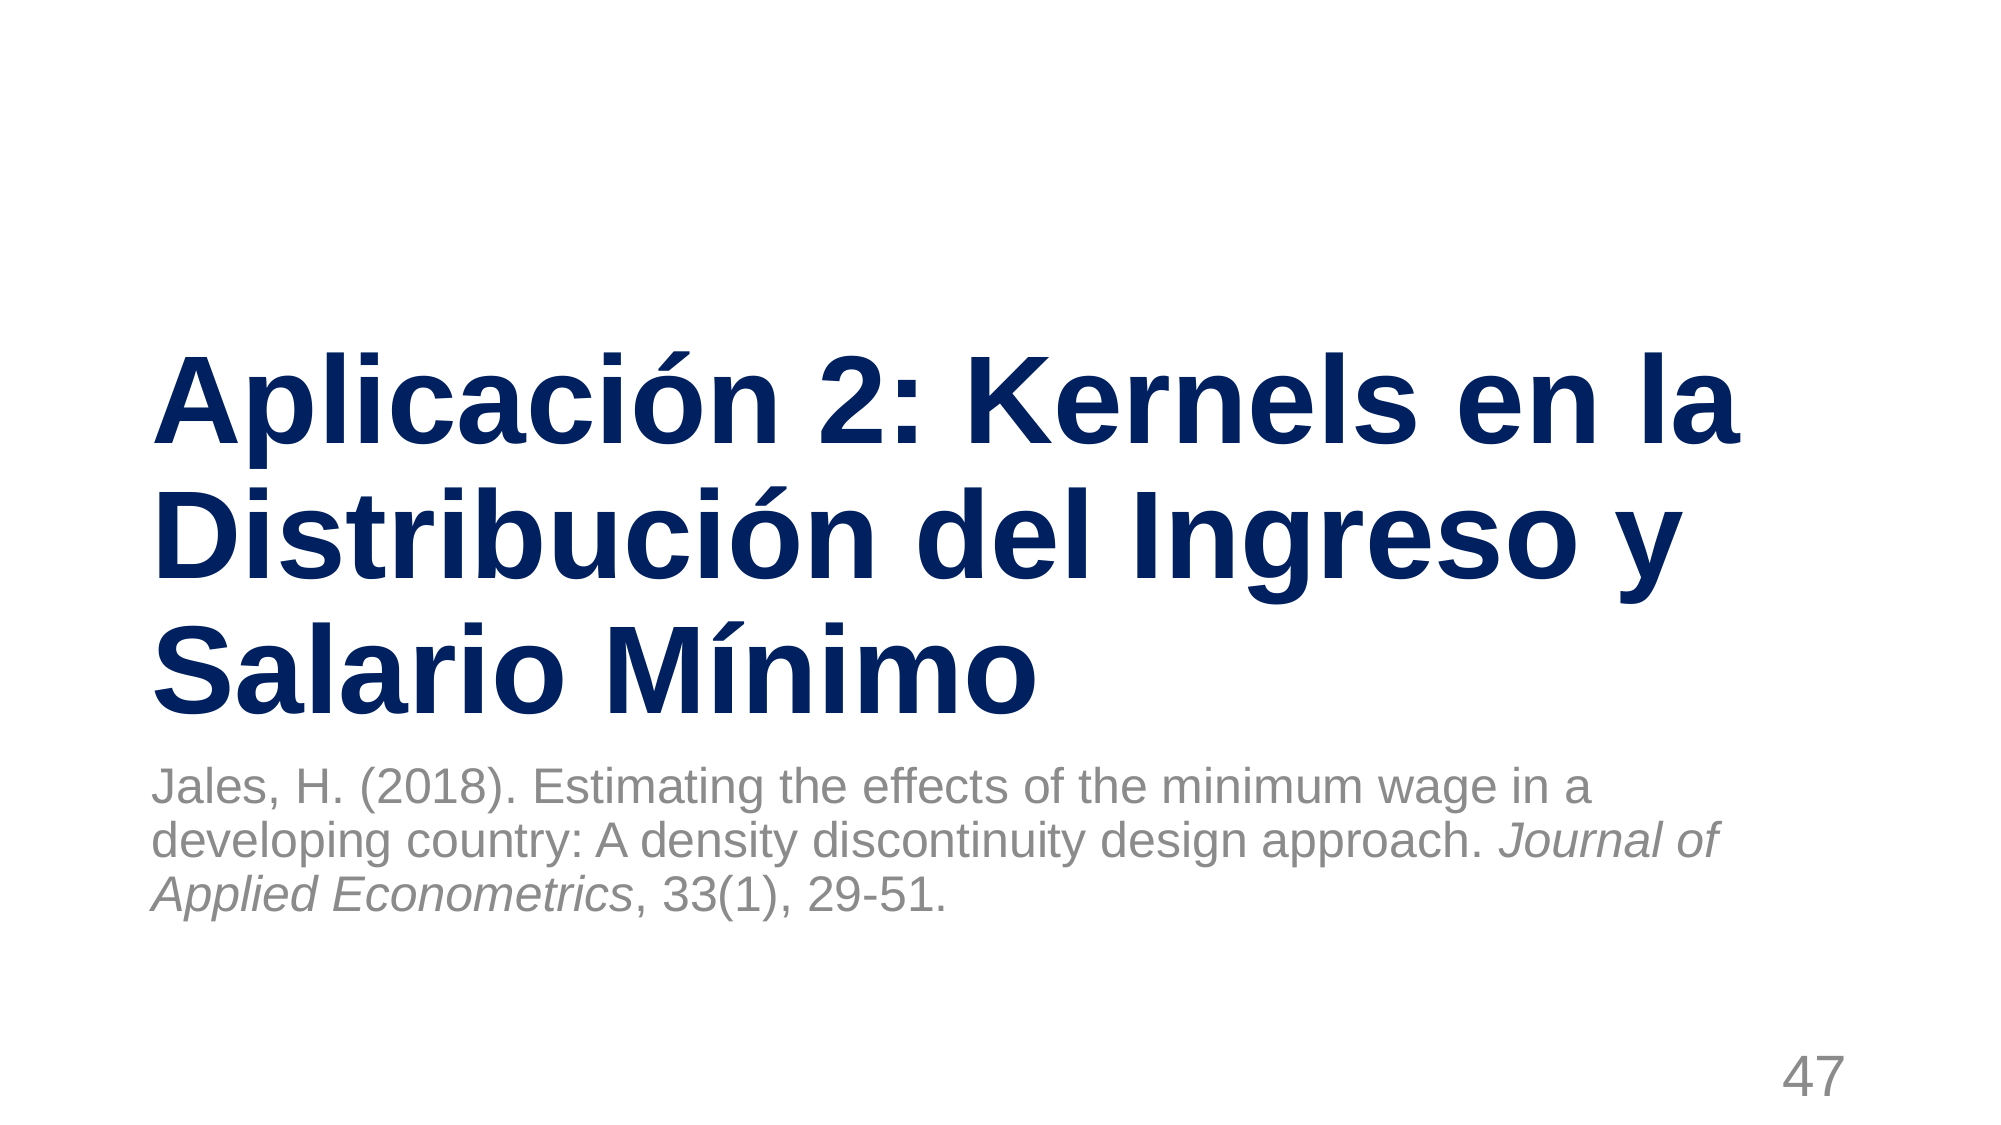

# Aplicación 2: Kernels en la Distribución del Ingreso y Salario Mínimo
Jales, H. (2018). Estimating the effects of the minimum wage in a developing country: A density discontinuity design approach. Journal of Applied Econometrics, 33(1), 29-51.
47